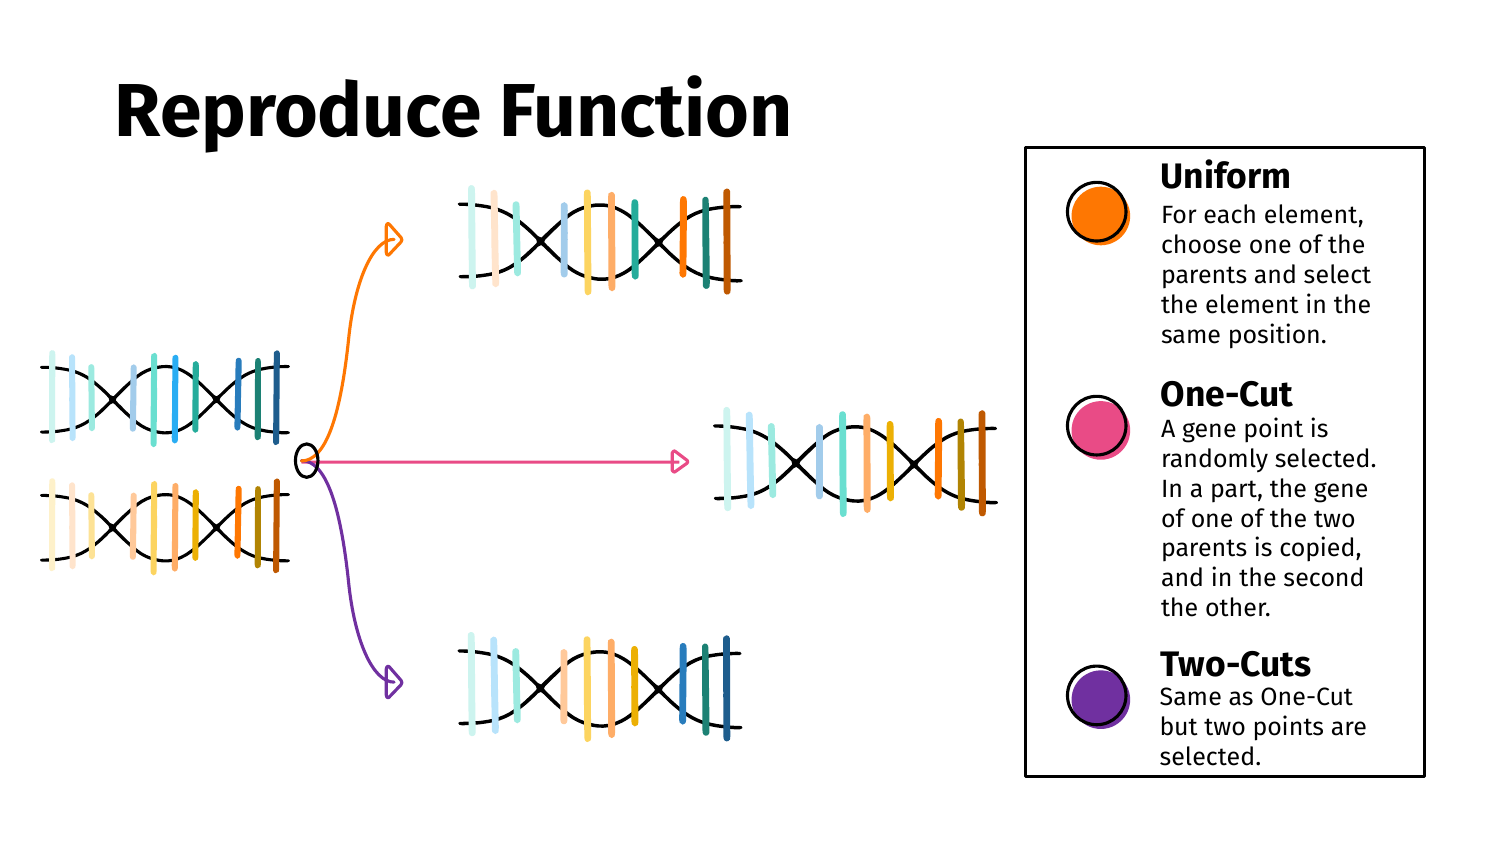

Reproduce Function

Uniform

For each element, choose one of the parents and select the element in the same position.

One-Cut

A gene point is randomly selected. In a part, the gene of one of the two parents is copied, and in the second the other.

Two-Cuts

Same as One-Cut but two points are selected.